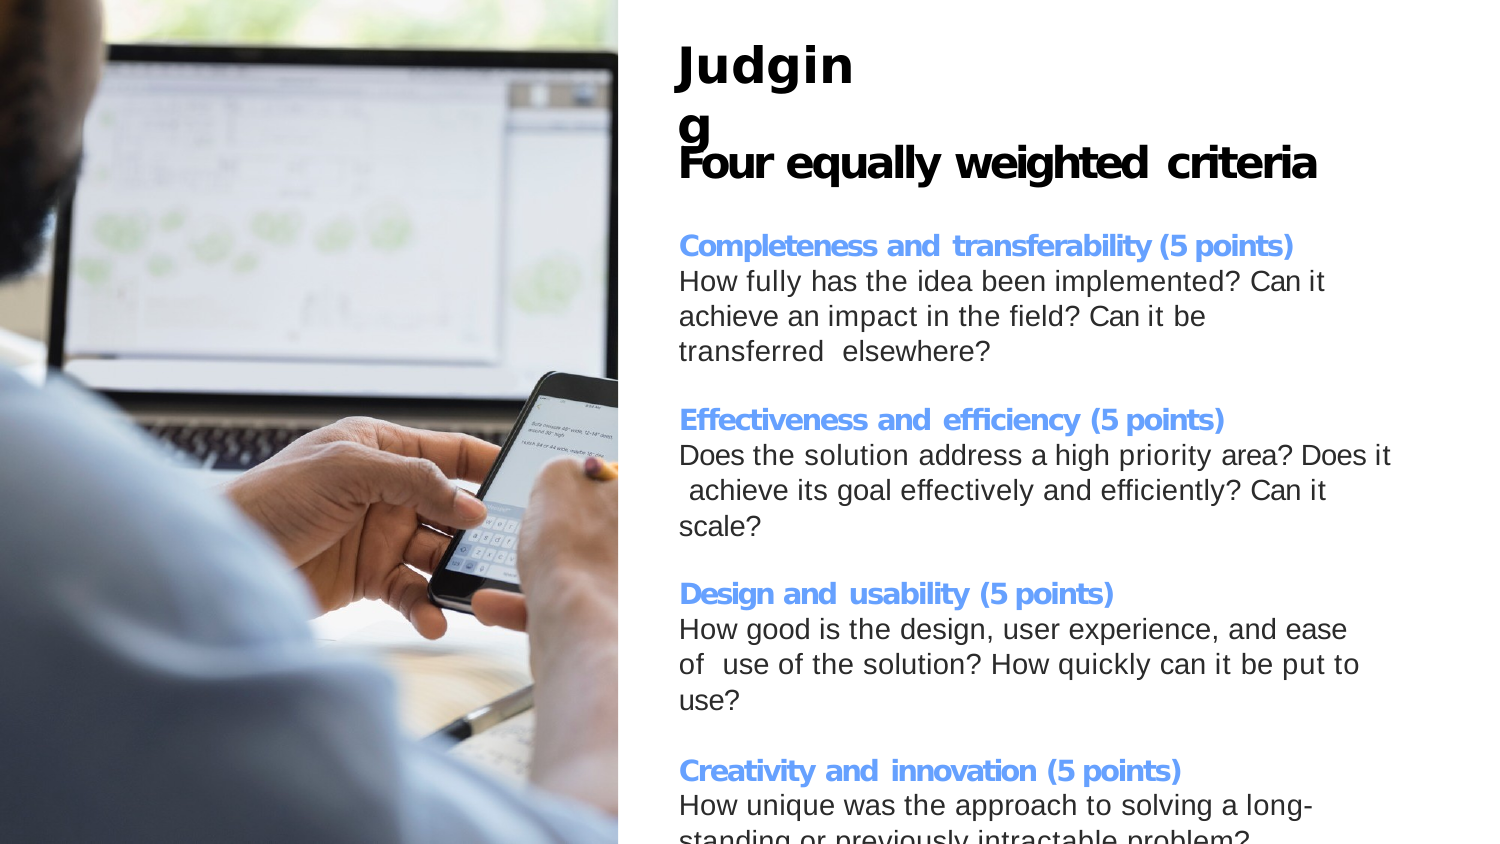

# Judging
Four equally weighted criteria
Completeness and transferability (5 points)
How fully has the idea been implemented? Can it  achieve an impact in the field? Can it be transferred  elsewhere?
Effectiveness and efficiency (5 points)
Does the solution address a high priority area? Does it  achieve its goal effectively and efficiently? Can it scale?
Design and usability (5 points)
How good is the design, user experience, and ease of  use of the solution? How quickly can it be put to use?

Creativity and innovation (5 points)
How unique was the approach to solving a long-
standing or previously intractable problem?
14